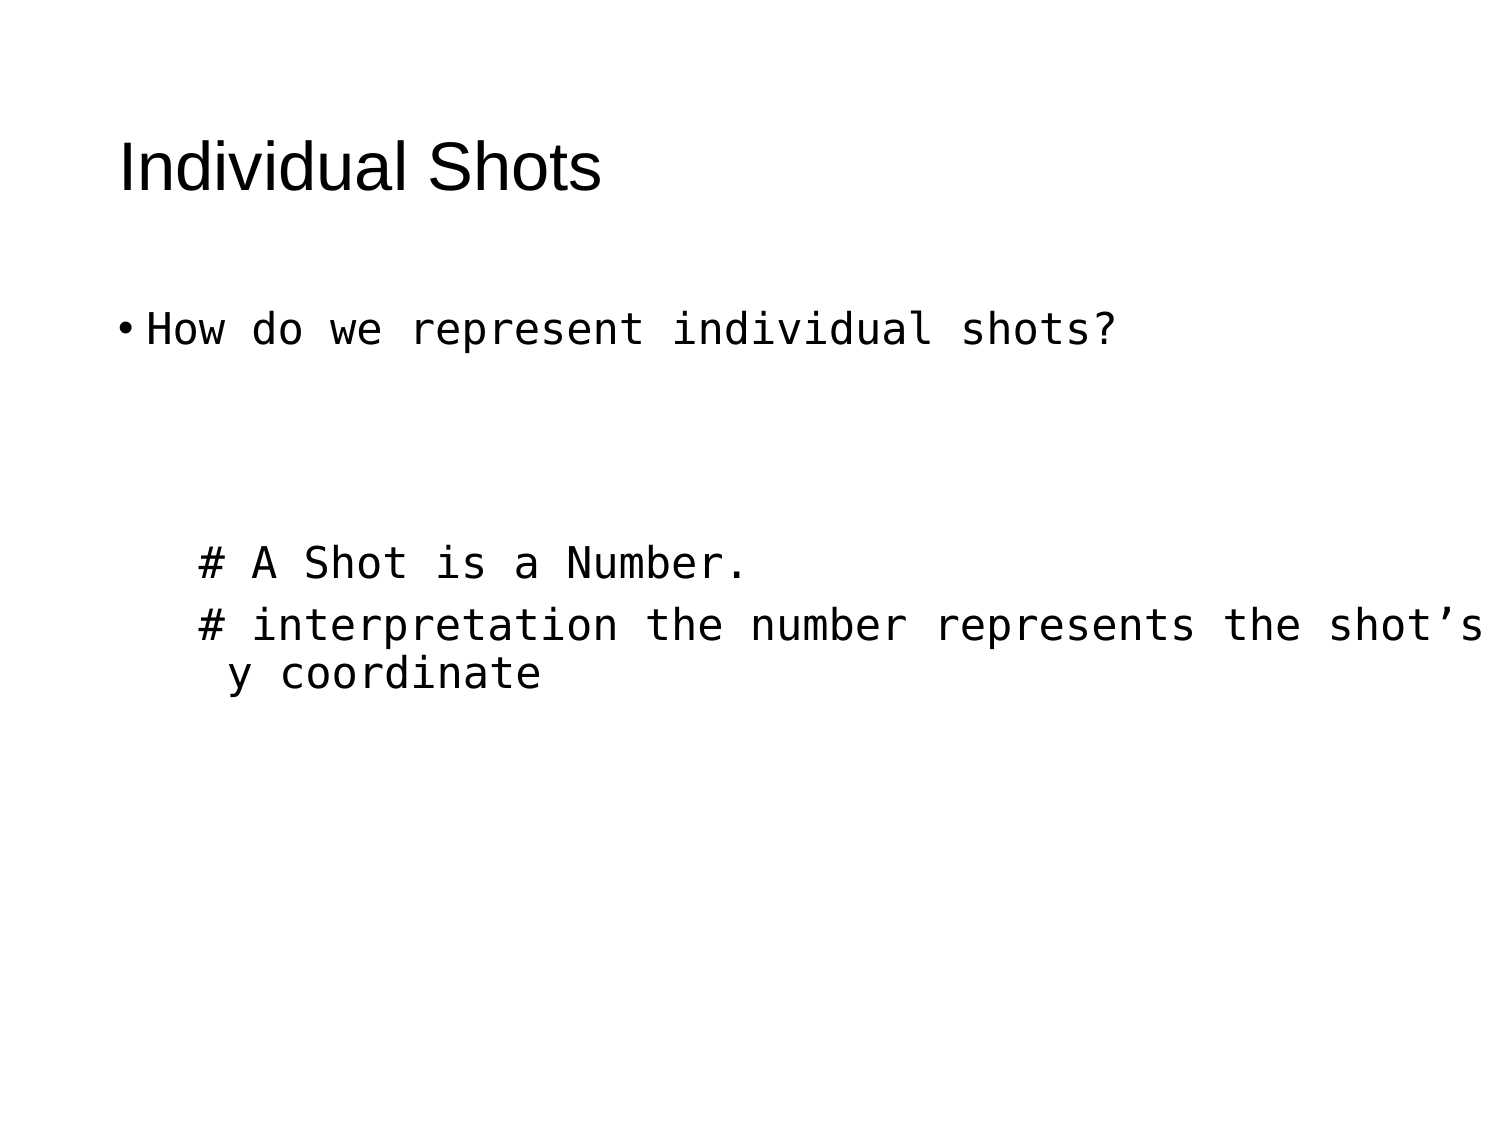

# Individual Shots
How do we represent individual shots?
# A Shot is a Number.
# interpretation the number represents the shot’s y coordinate